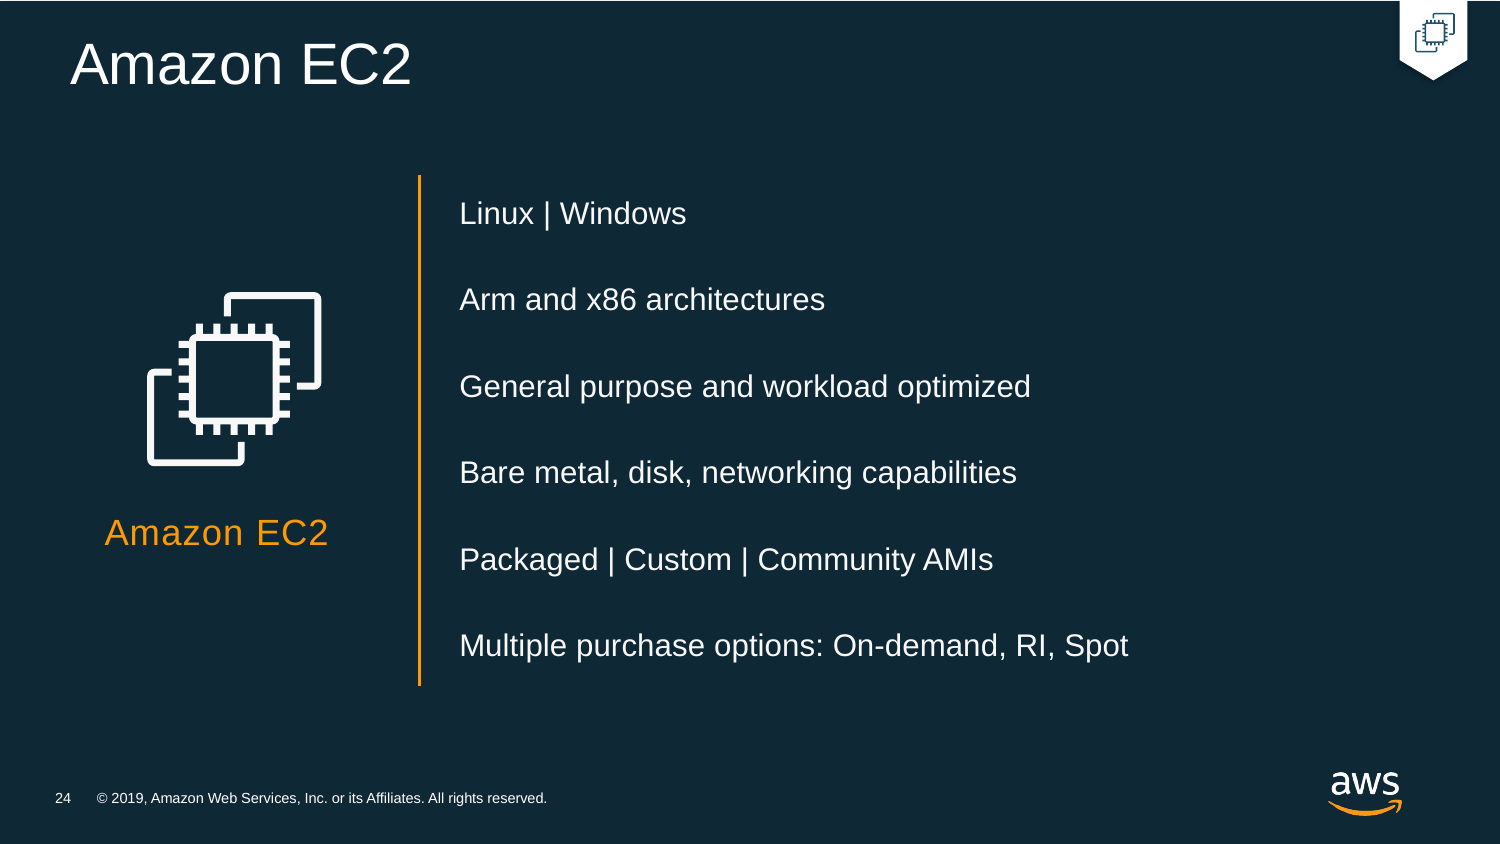

# Amazon EC2
Linux | Windows
Arm and x86 architectures

General purpose and workload optimized
Bare metal, disk, networking capabilities
Amazon EC2
Packaged | Custom | Community AMIs
Multiple purchase options: On-demand, RI, Spot